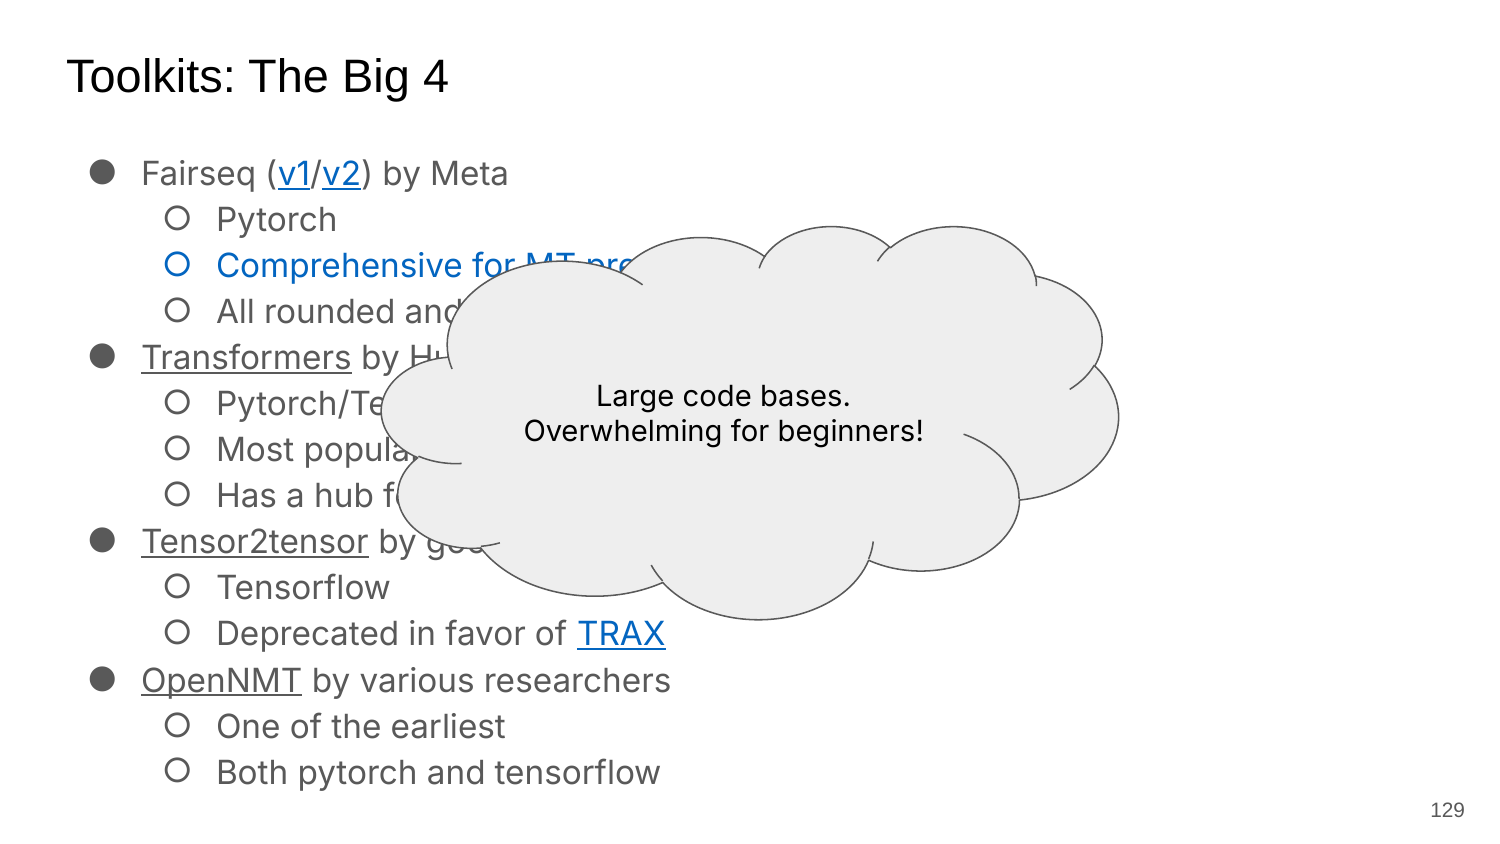

# Toolkits: The Big 4
Fairseq (v1/v2) by Meta
Pytorch
Comprehensive for MT pre-training and fine-tuning
All rounded and most popular among researchers
Transformers by HuggingFace
Pytorch/Tensorflow
Most popular for fine-tuners
Has a hub for all models
Tensor2tensor by google
Tensorflow
Deprecated in favor of TRAX
OpenNMT by various researchers
One of the earliest
Both pytorch and tensorflow
Large code bases.
Overwhelming for beginners!
129